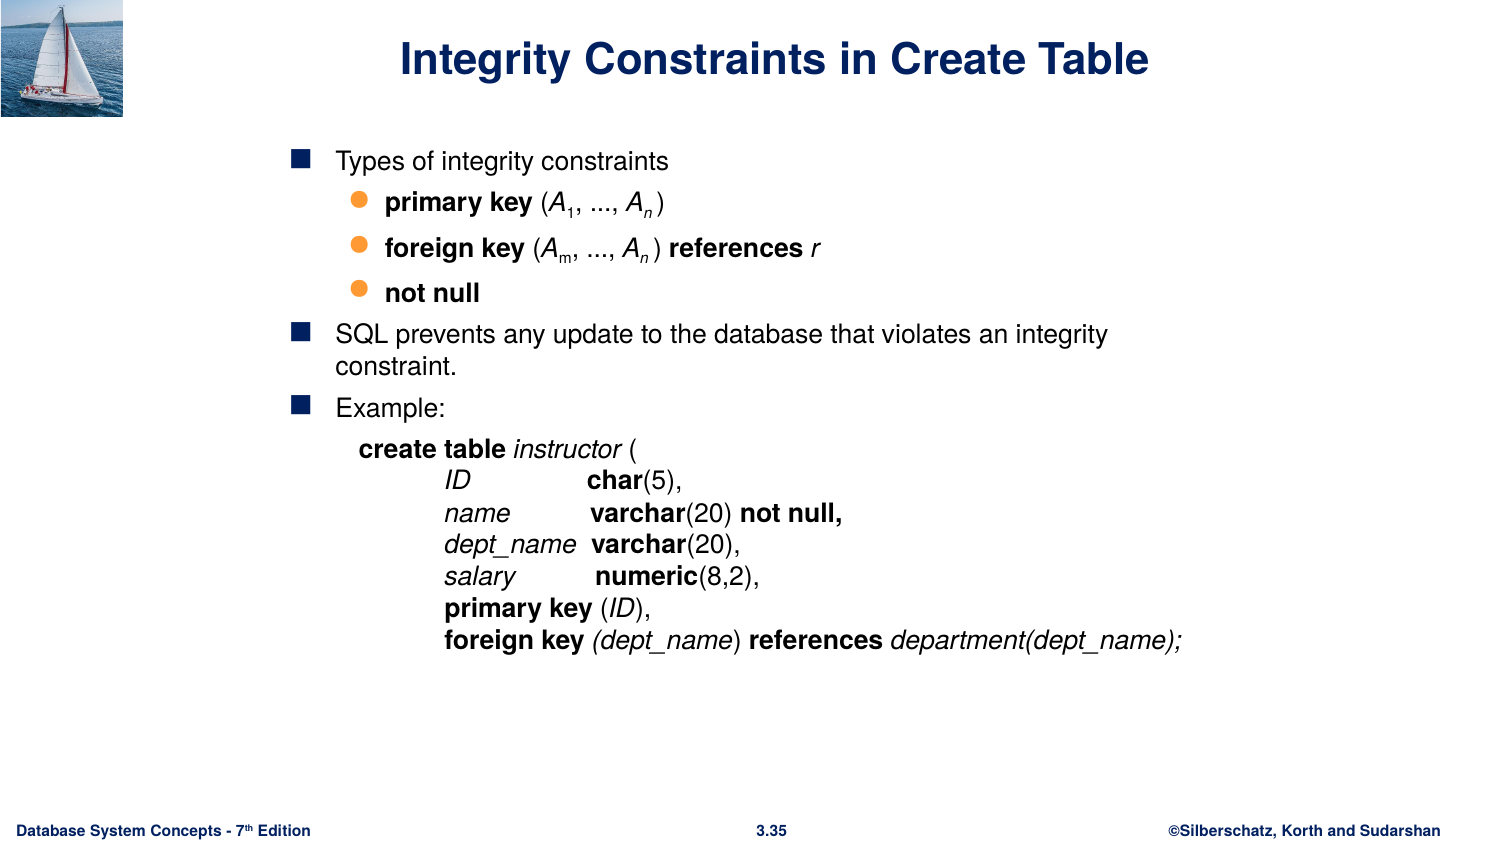

# Integrity Constraints in Create Table
Types of integrity constraints
primary key (A1, ..., An )
foreign key (Am, ..., An ) references r
not null
SQL prevents any update to the database that violates an integrity constraint.
Example:
         create table instructor (
               ID                char(5),
               name           varchar(20) not null,
               dept_name  varchar(20),
               salary           numeric(8,2),
               primary key (ID),
               foreign key (dept_name) references department(dept_name);